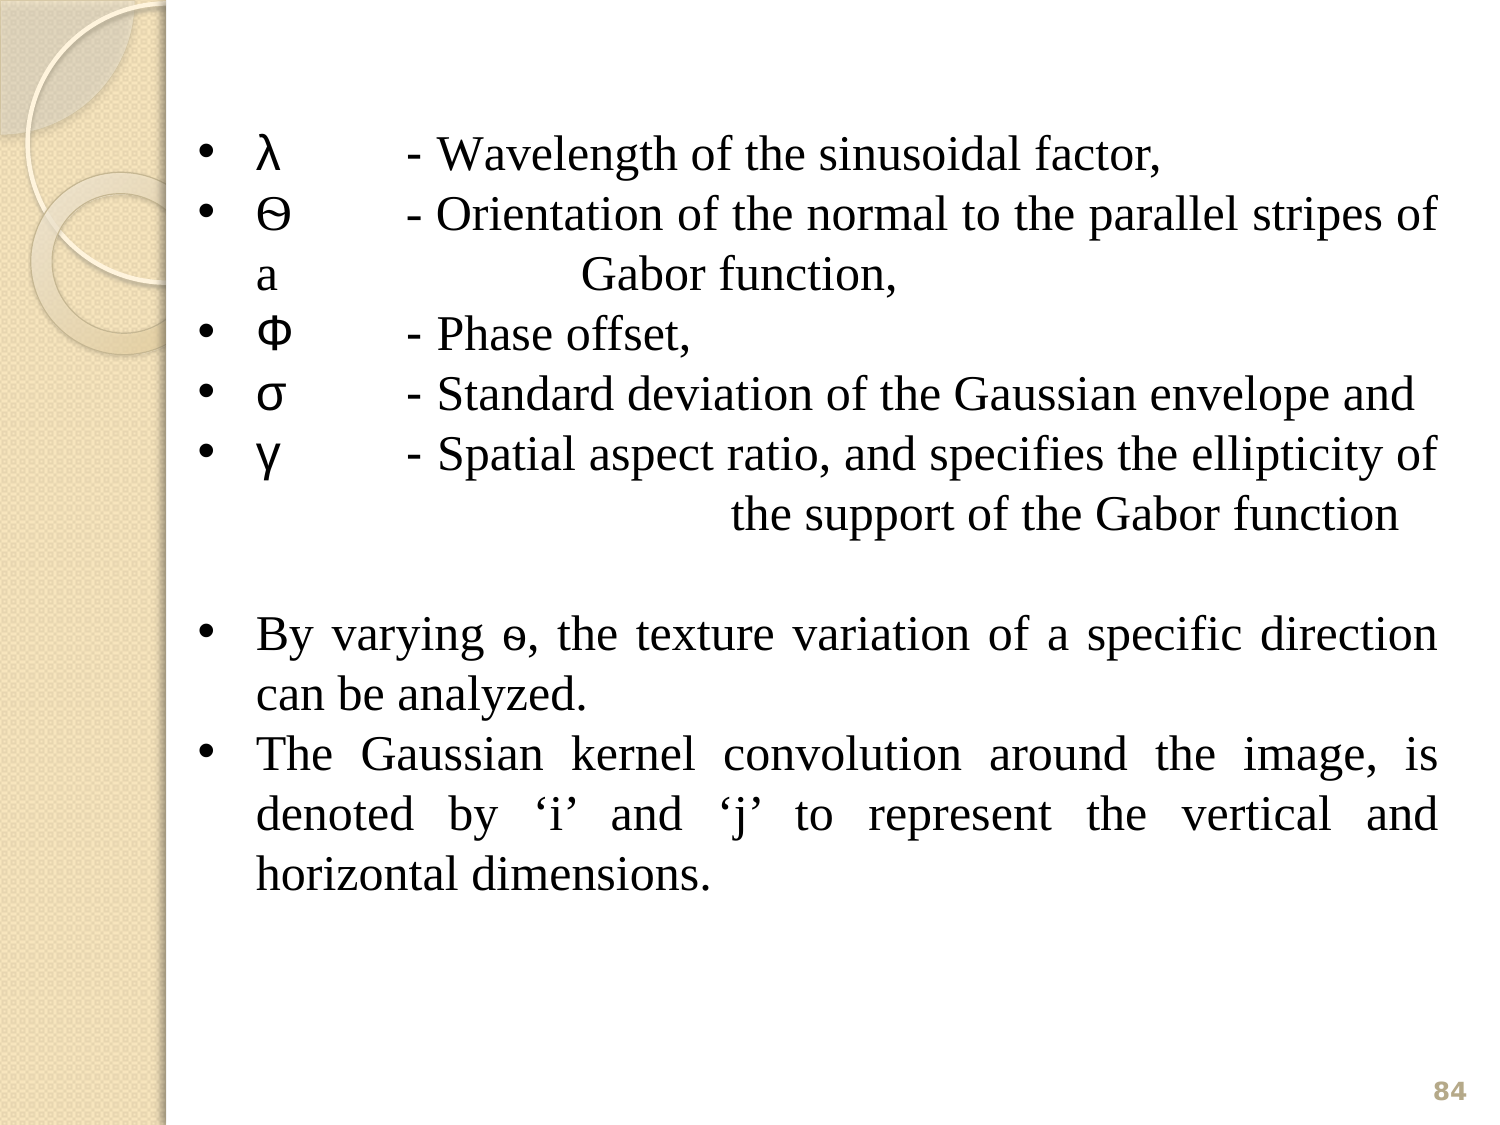

λ	- Wavelength of the sinusoidal factor,
Ѳ	- Orientation of the normal to the parallel stripes of a 		  Gabor function,
Ф	- Phase offset,
σ 	- Standard deviation of the Gaussian envelope and
γ	- Spatial aspect ratio, and specifies the ellipticity of 			  the support of the Gabor function

By varying ѳ, the texture variation of a specific direction can be analyzed.
The Gaussian kernel convolution around the image, is denoted by ‘i’ and ‘j’ to represent the vertical and horizontal dimensions.
84